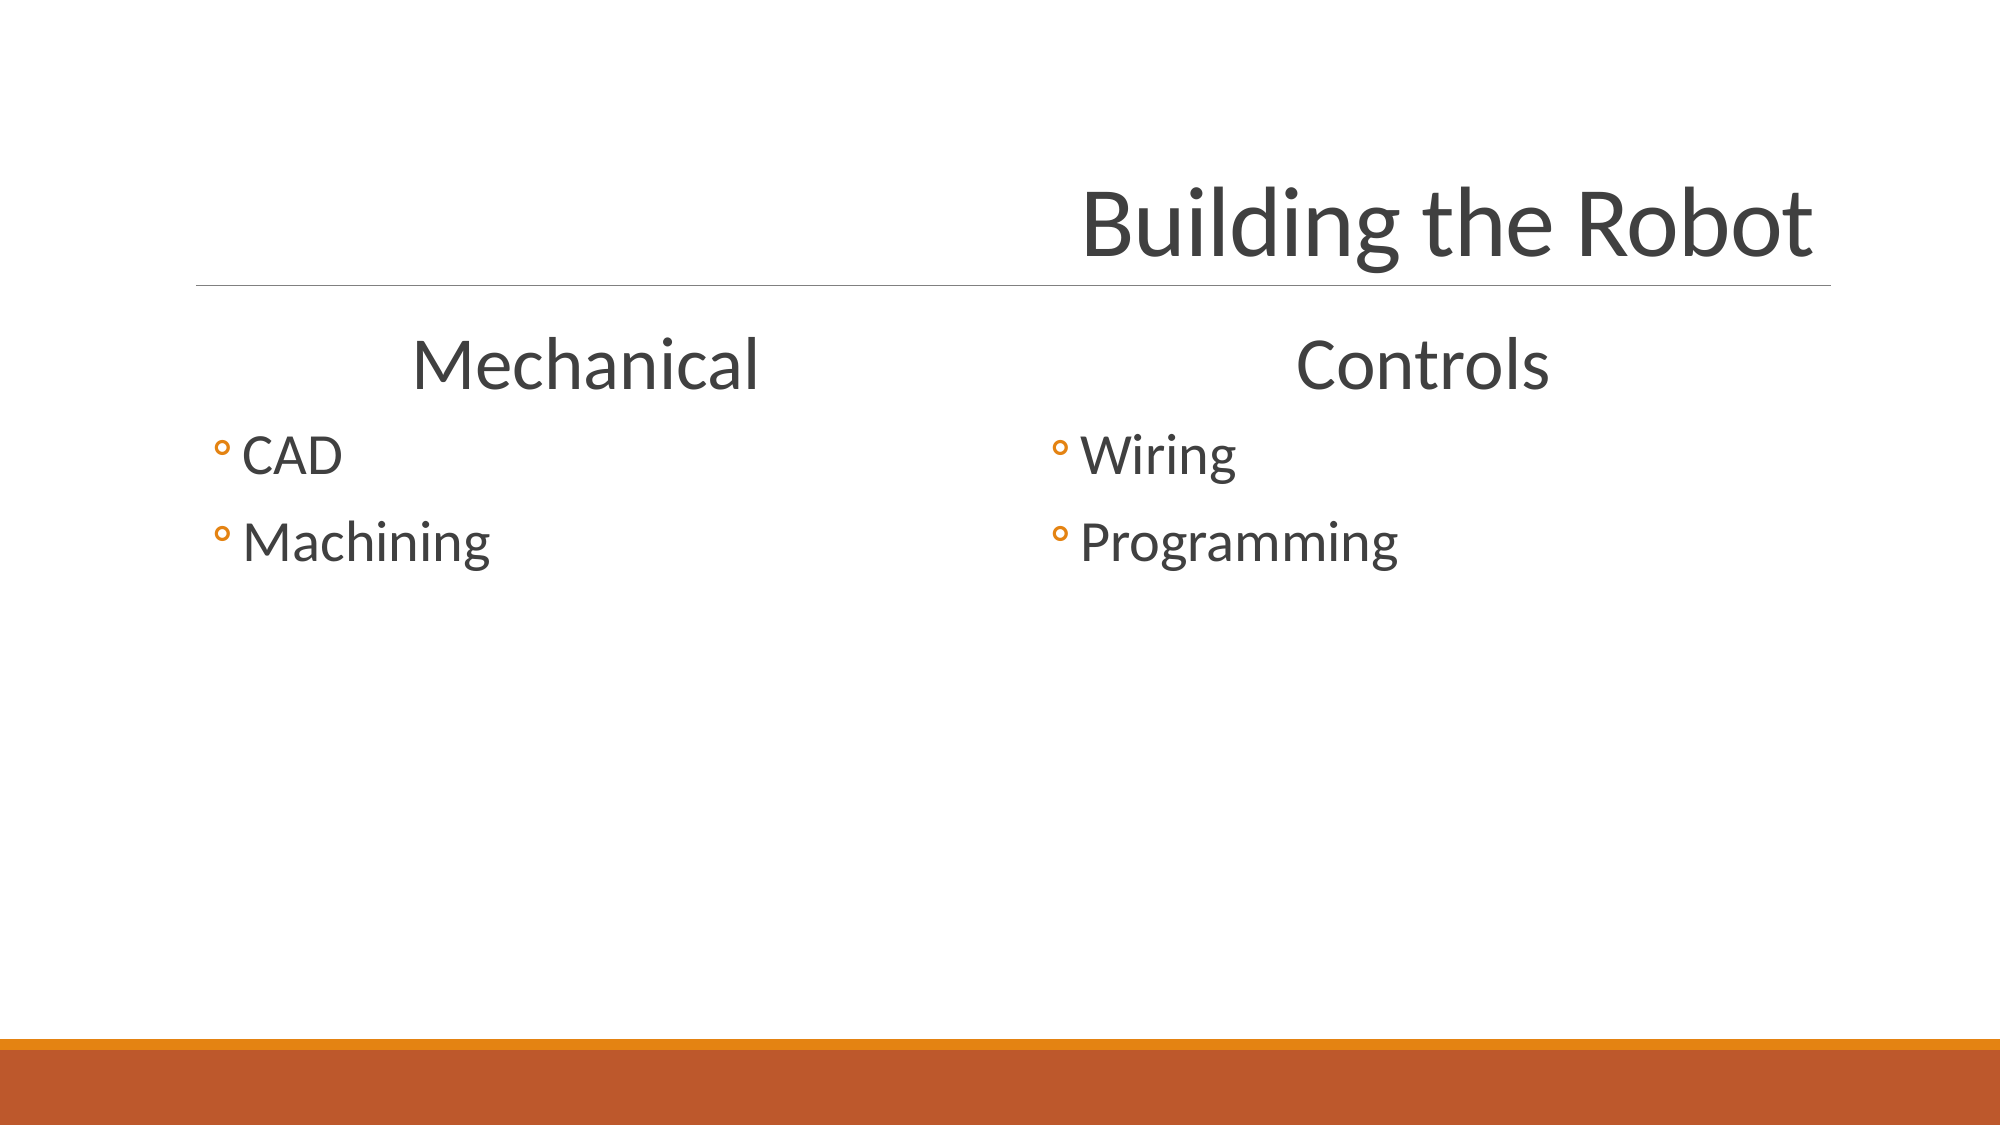

# Building the Robot
Mechanical
CAD
Machining
Controls
Wiring
Programming